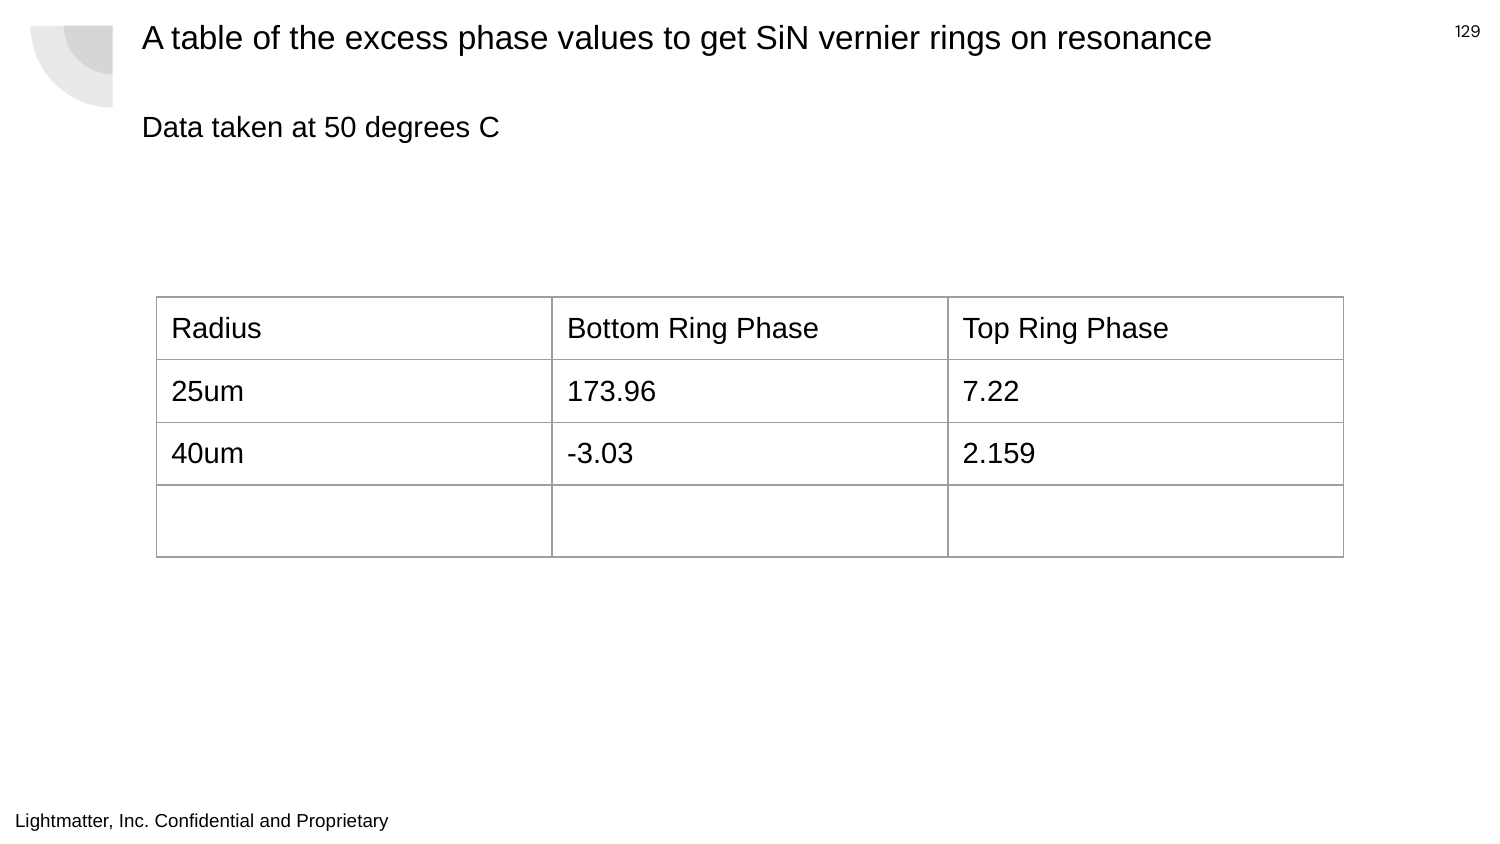

# A table of the excess phase values to get SiN vernier rings on resonance
Data taken at 50 degrees C
| Radius | Bottom Ring Phase | Top Ring Phase |
| --- | --- | --- |
| 25um | 173.96 | 7.22 |
| 40um | -3.03 | 2.159 |
|  |  |  |